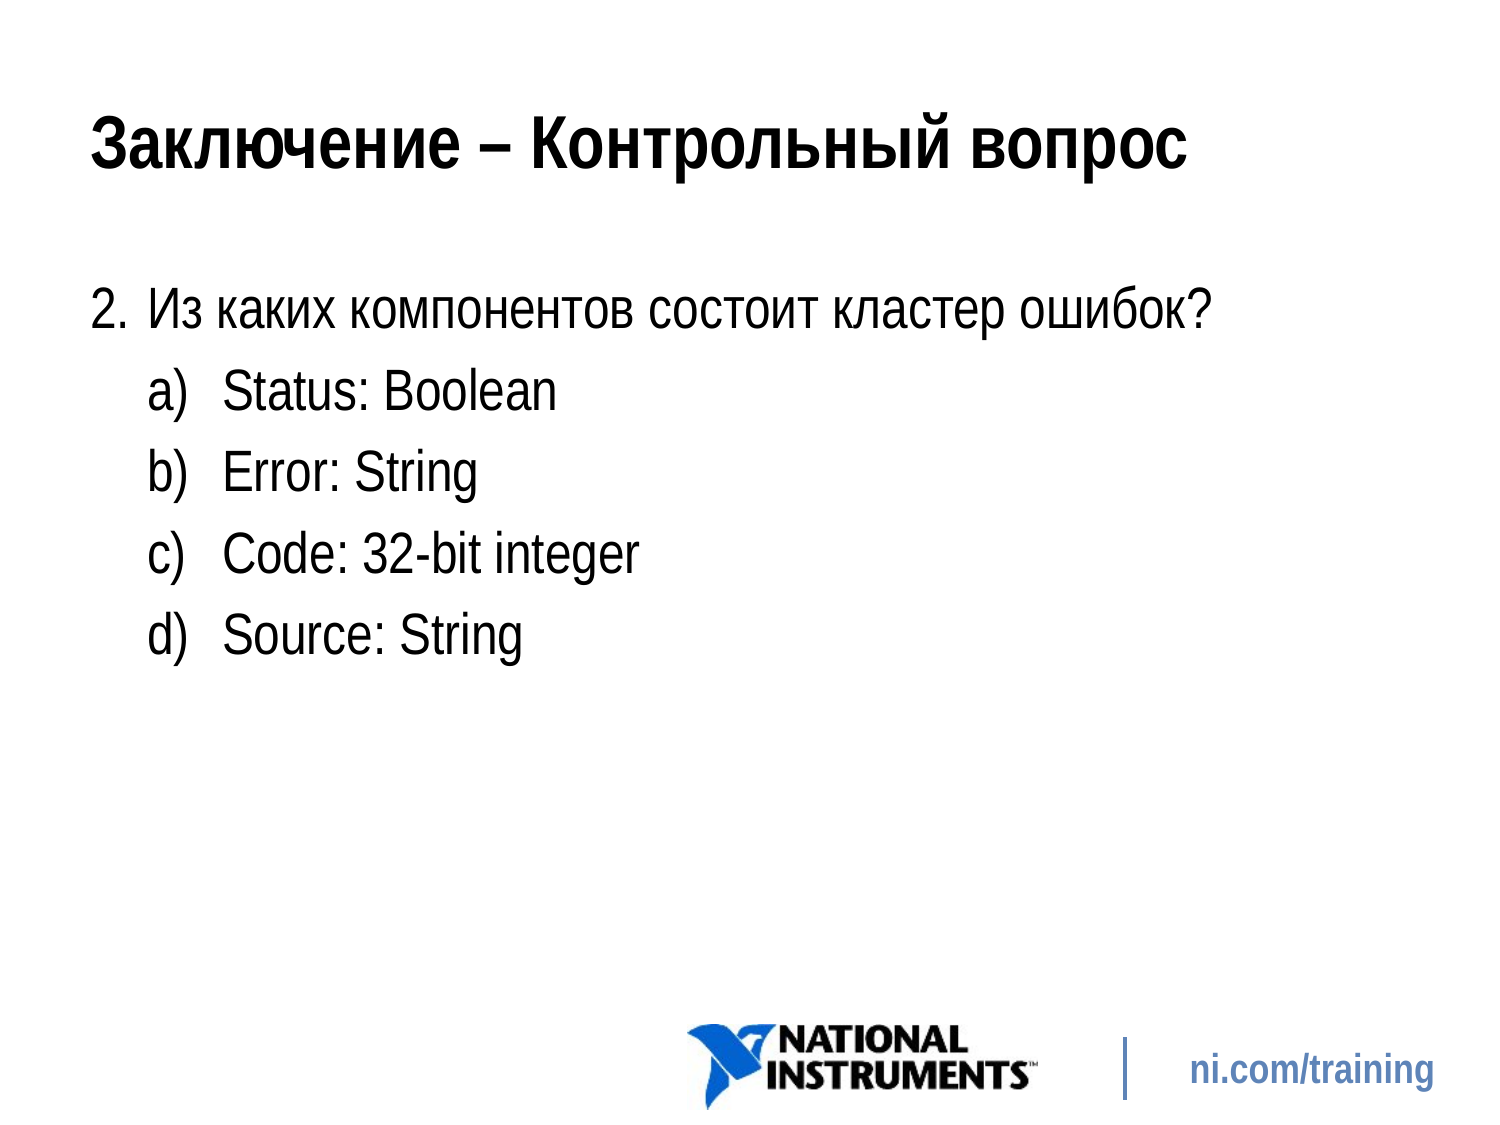

# Заключение – Контрольный вопрос
Из каких компонентов состоит кластер ошибок?
Status: Boolean
Error: String
Code: 32-bit integer
Source: String
97